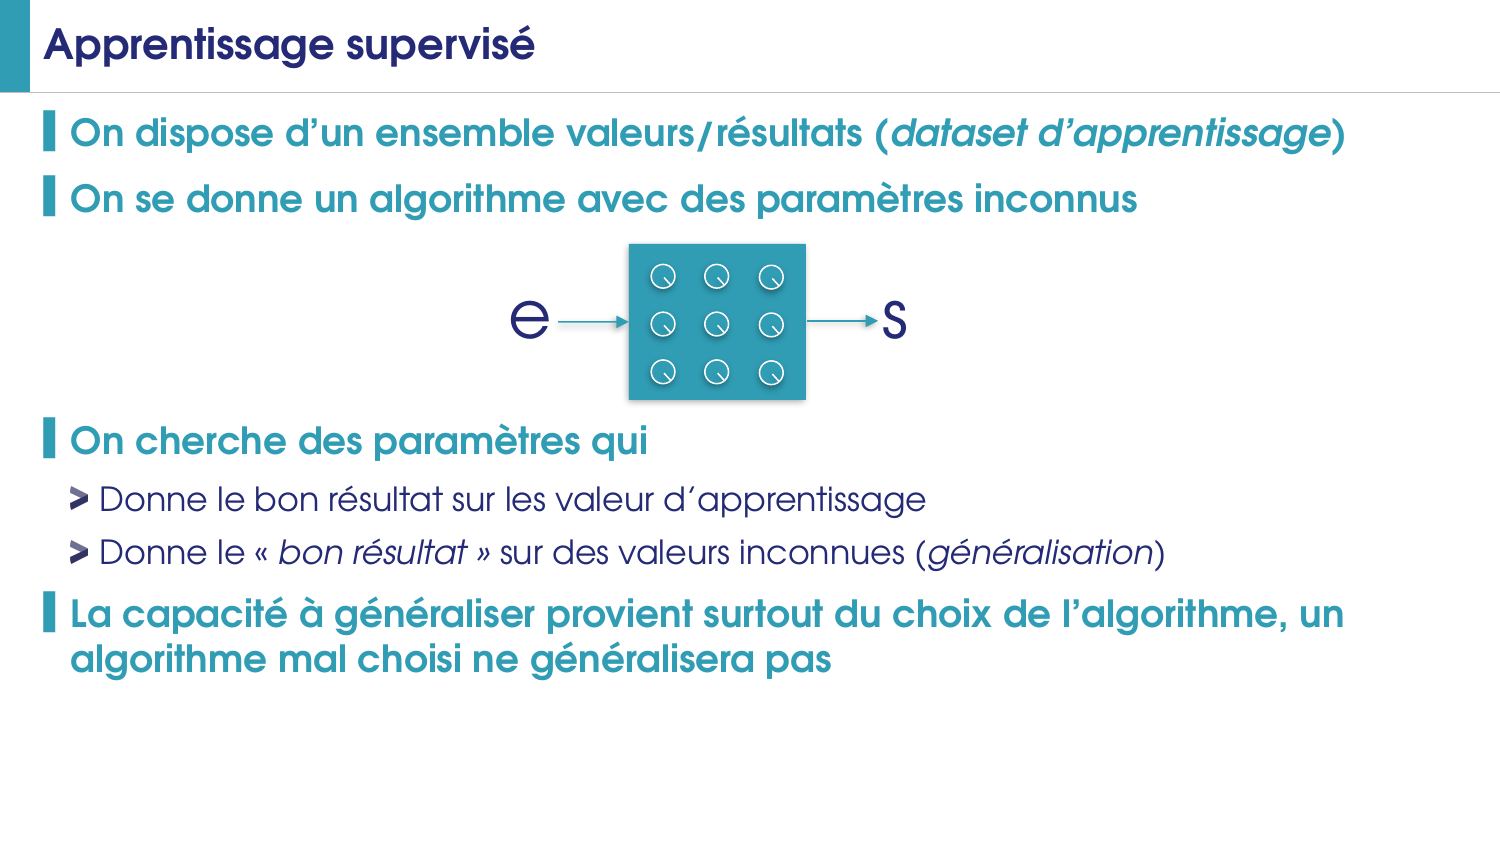

# Apprentissage supervisé
On dispose d’un ensemble valeurs/résultats (dataset d’apprentissage)
On se donne un algorithme avec des paramètres inconnus

On cherche des paramètres qui
Donne le bon résultat sur les valeur d’apprentissage
Donne le « bon résultat » sur des valeurs inconnues (généralisation)
La capacité à généraliser provient surtout du choix de l’algorithme, un algorithme mal choisi ne généralisera pas

s
e